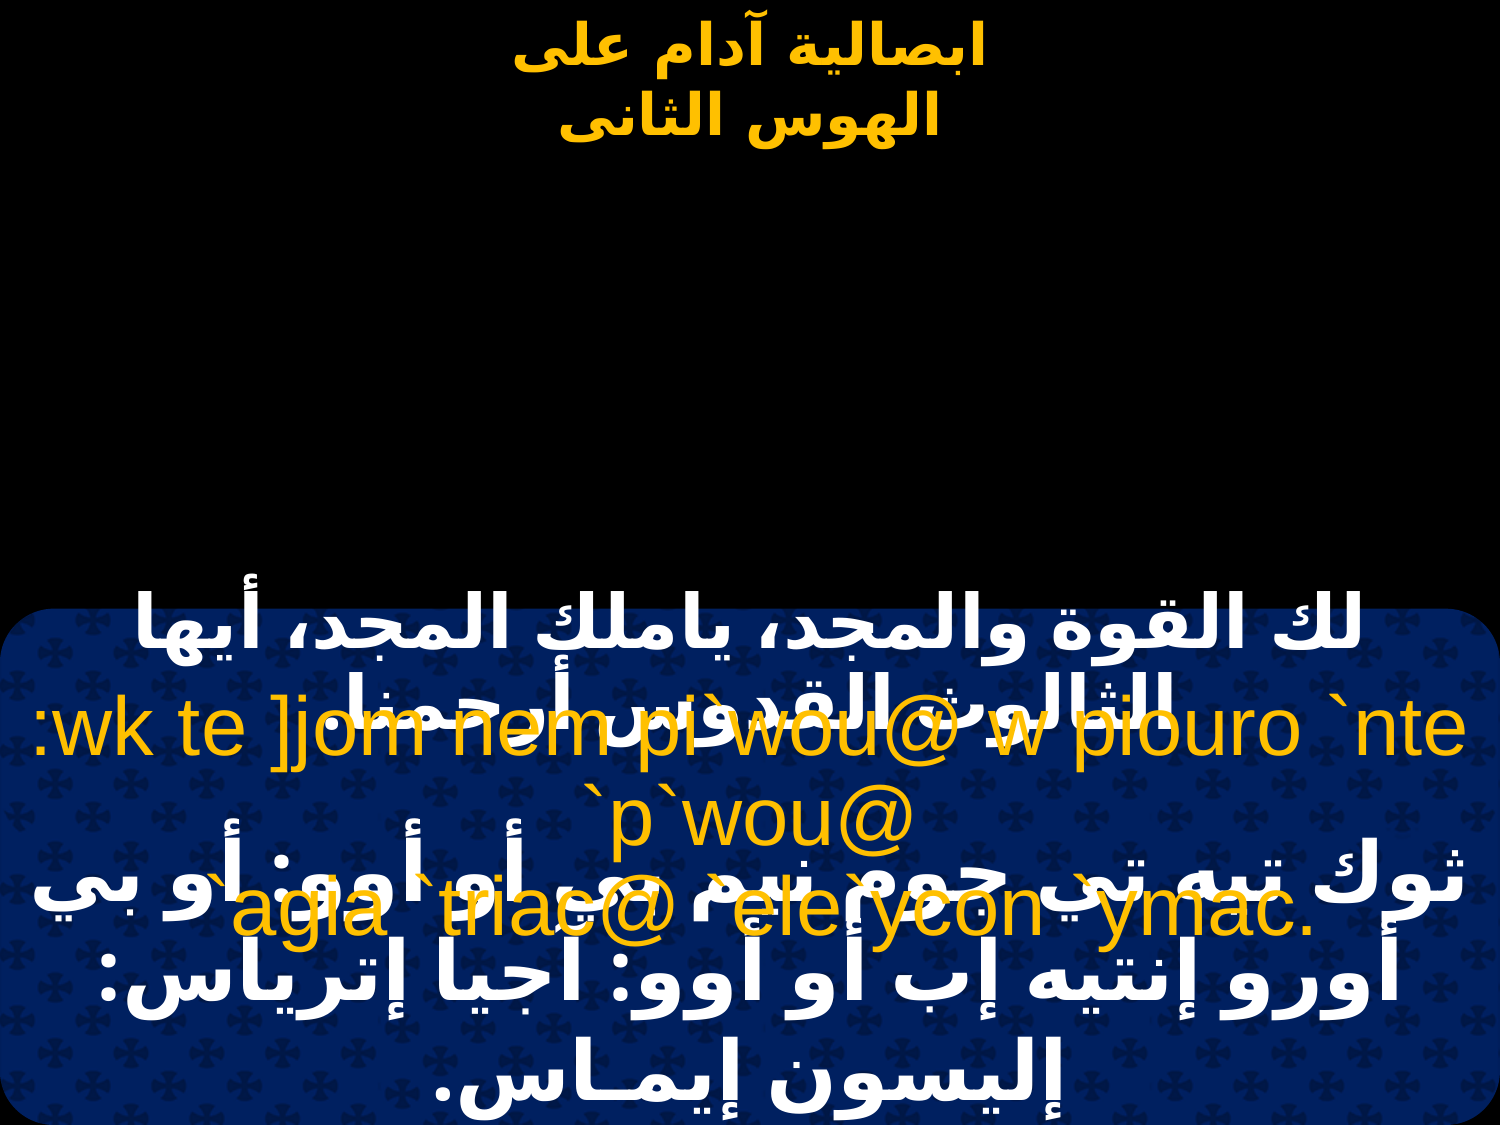

#
لك القوة والمجد، ياملك المجد، أيها الثالوث القدوس أرحمنا.
:wk te ]jom nem pi`wou@ w piouro `nte `p`wou@
 `agia `triac@ `ele`ycon `ymac.
ثوك تيه تي جوم نيم بي أو أوو: أو بي أورو إنتيه إب أو أوو: آجيا إترياس: إليسون إيمـاس.